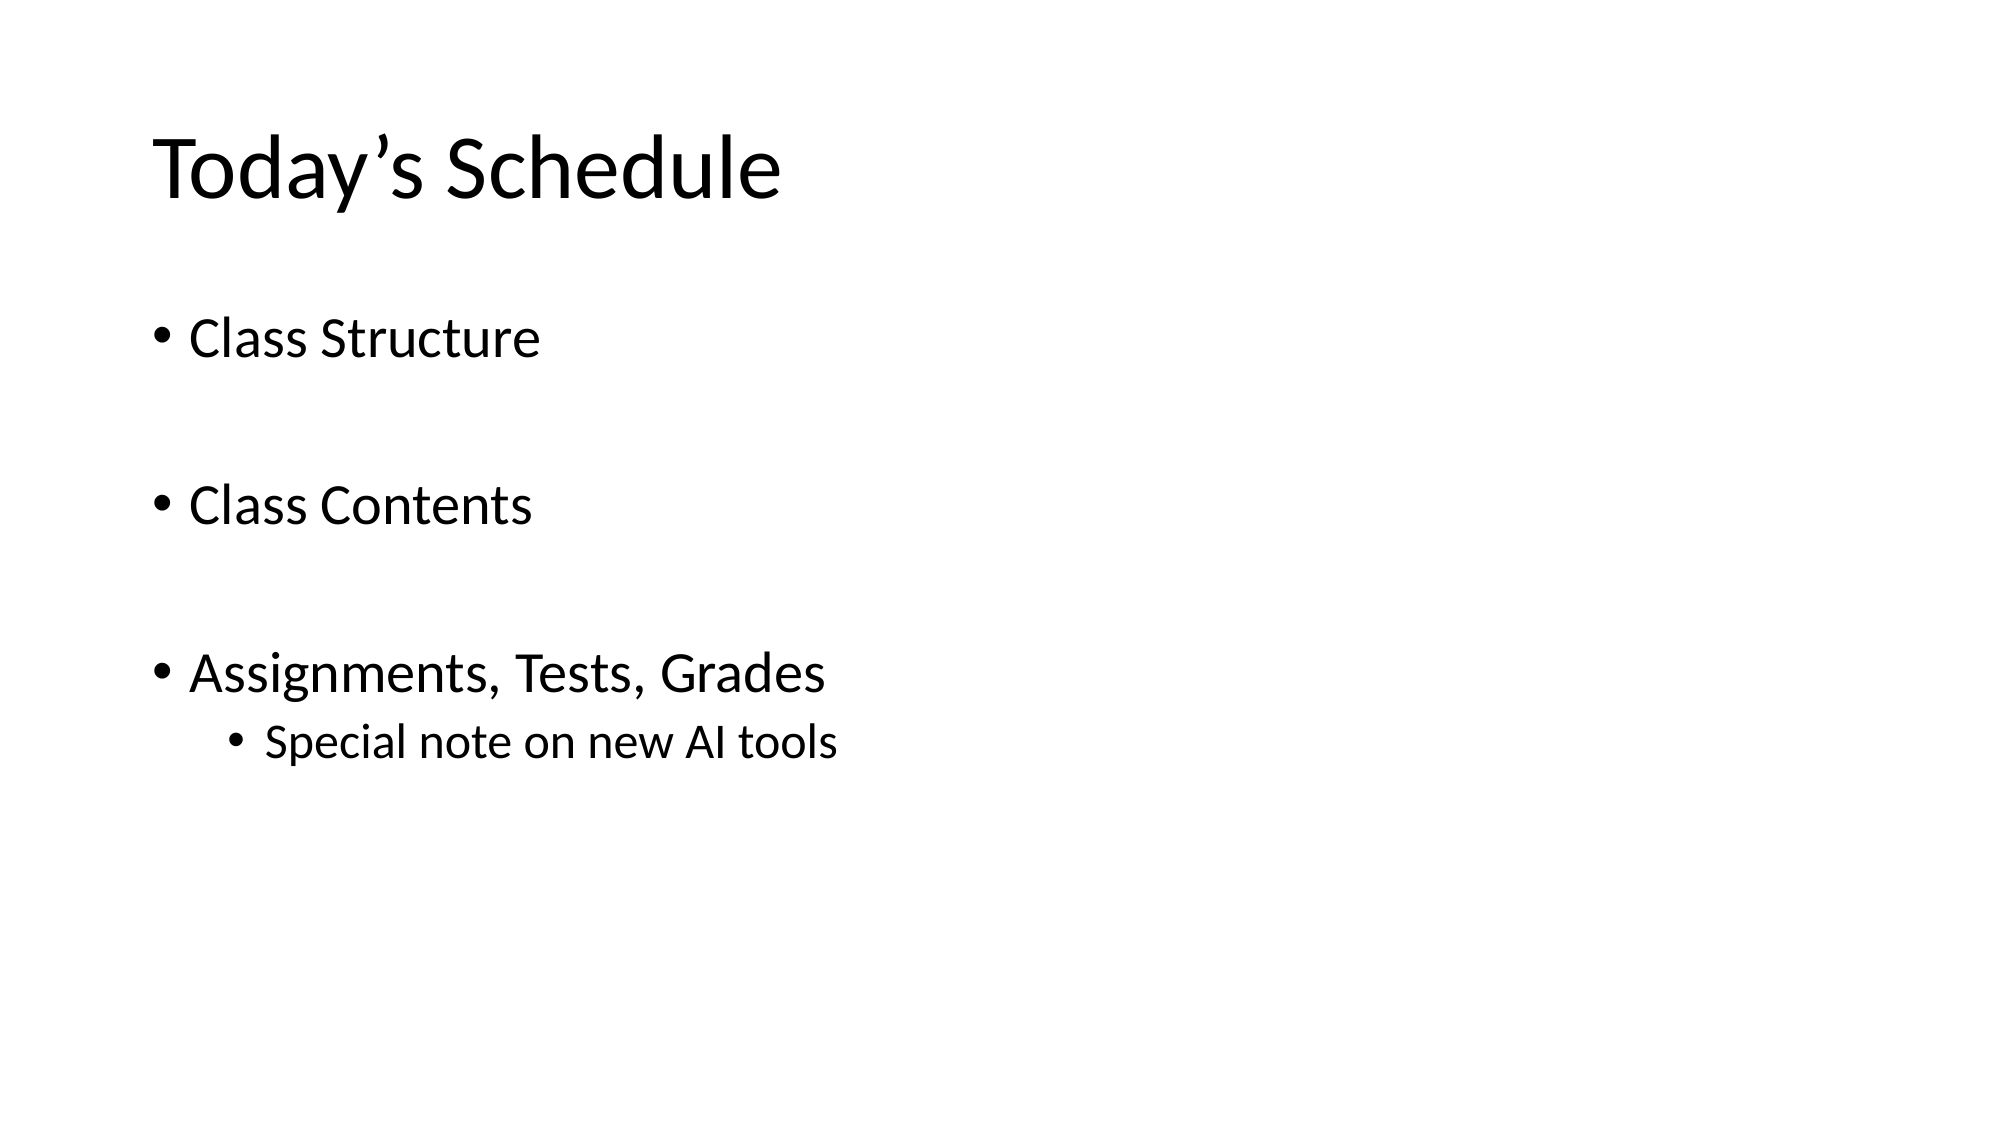

# Today’s Schedule
Class Structure

Class Contents

Assignments, Tests, Grades
Special note on new AI tools